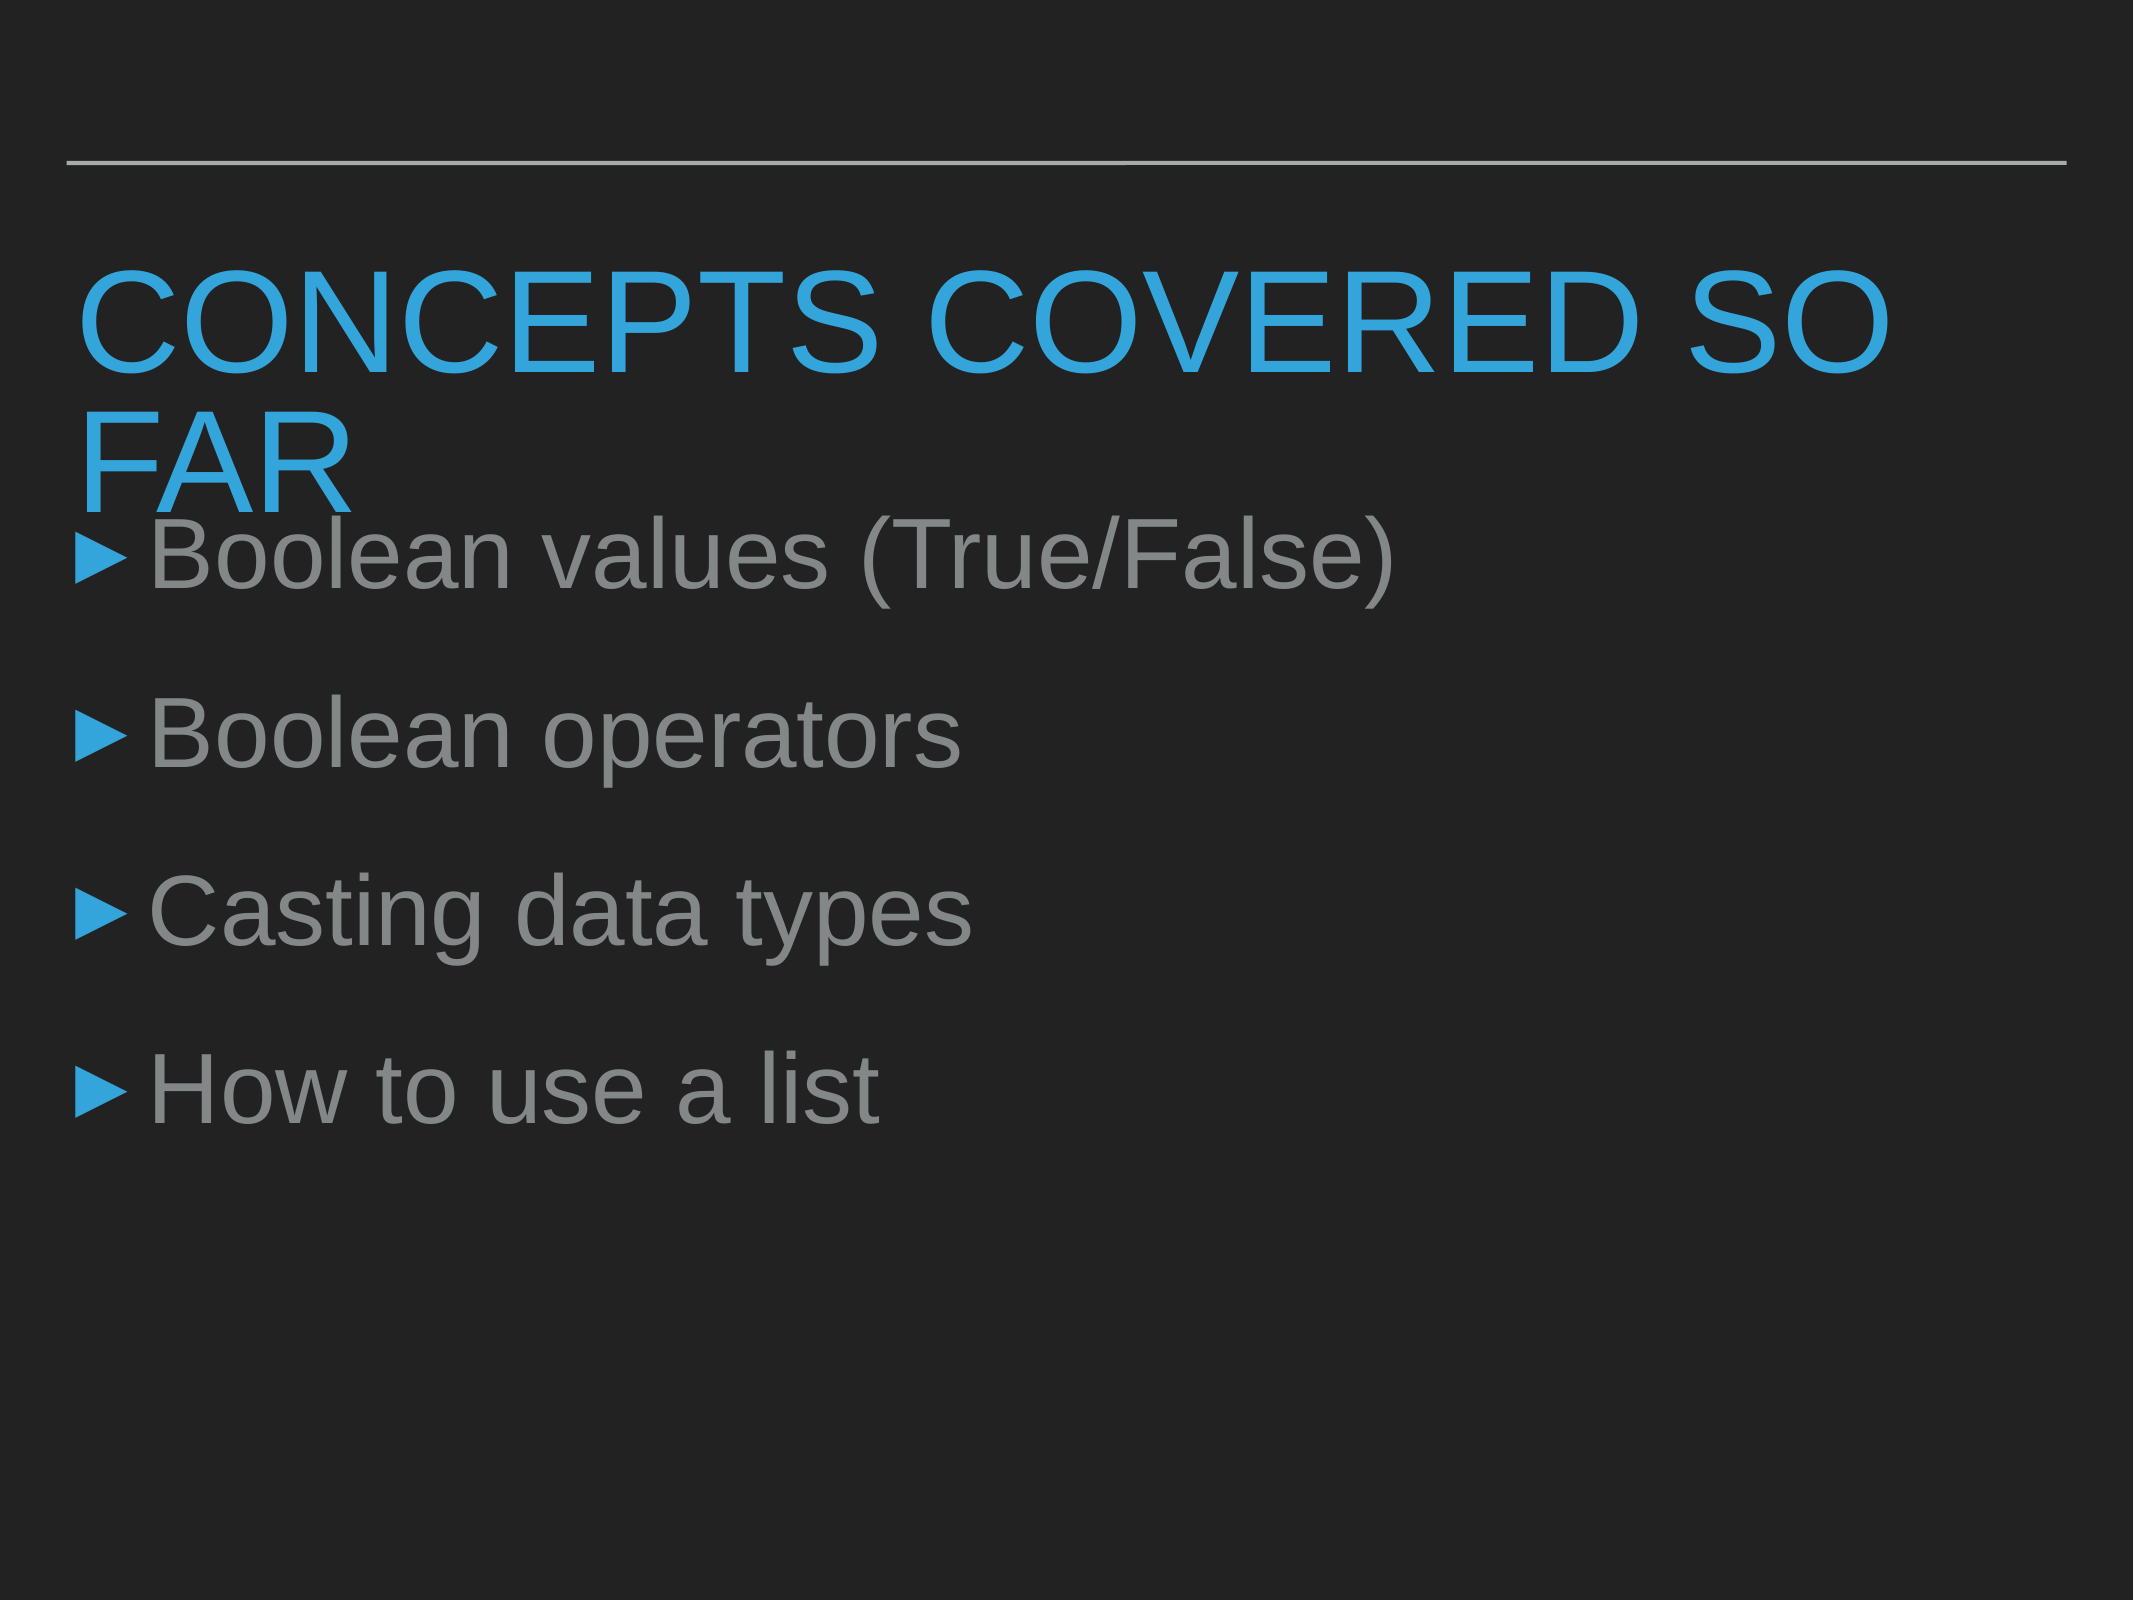

# Concepts covered so Far
Boolean values (True/False)
Boolean operators
Casting data types
How to use a list